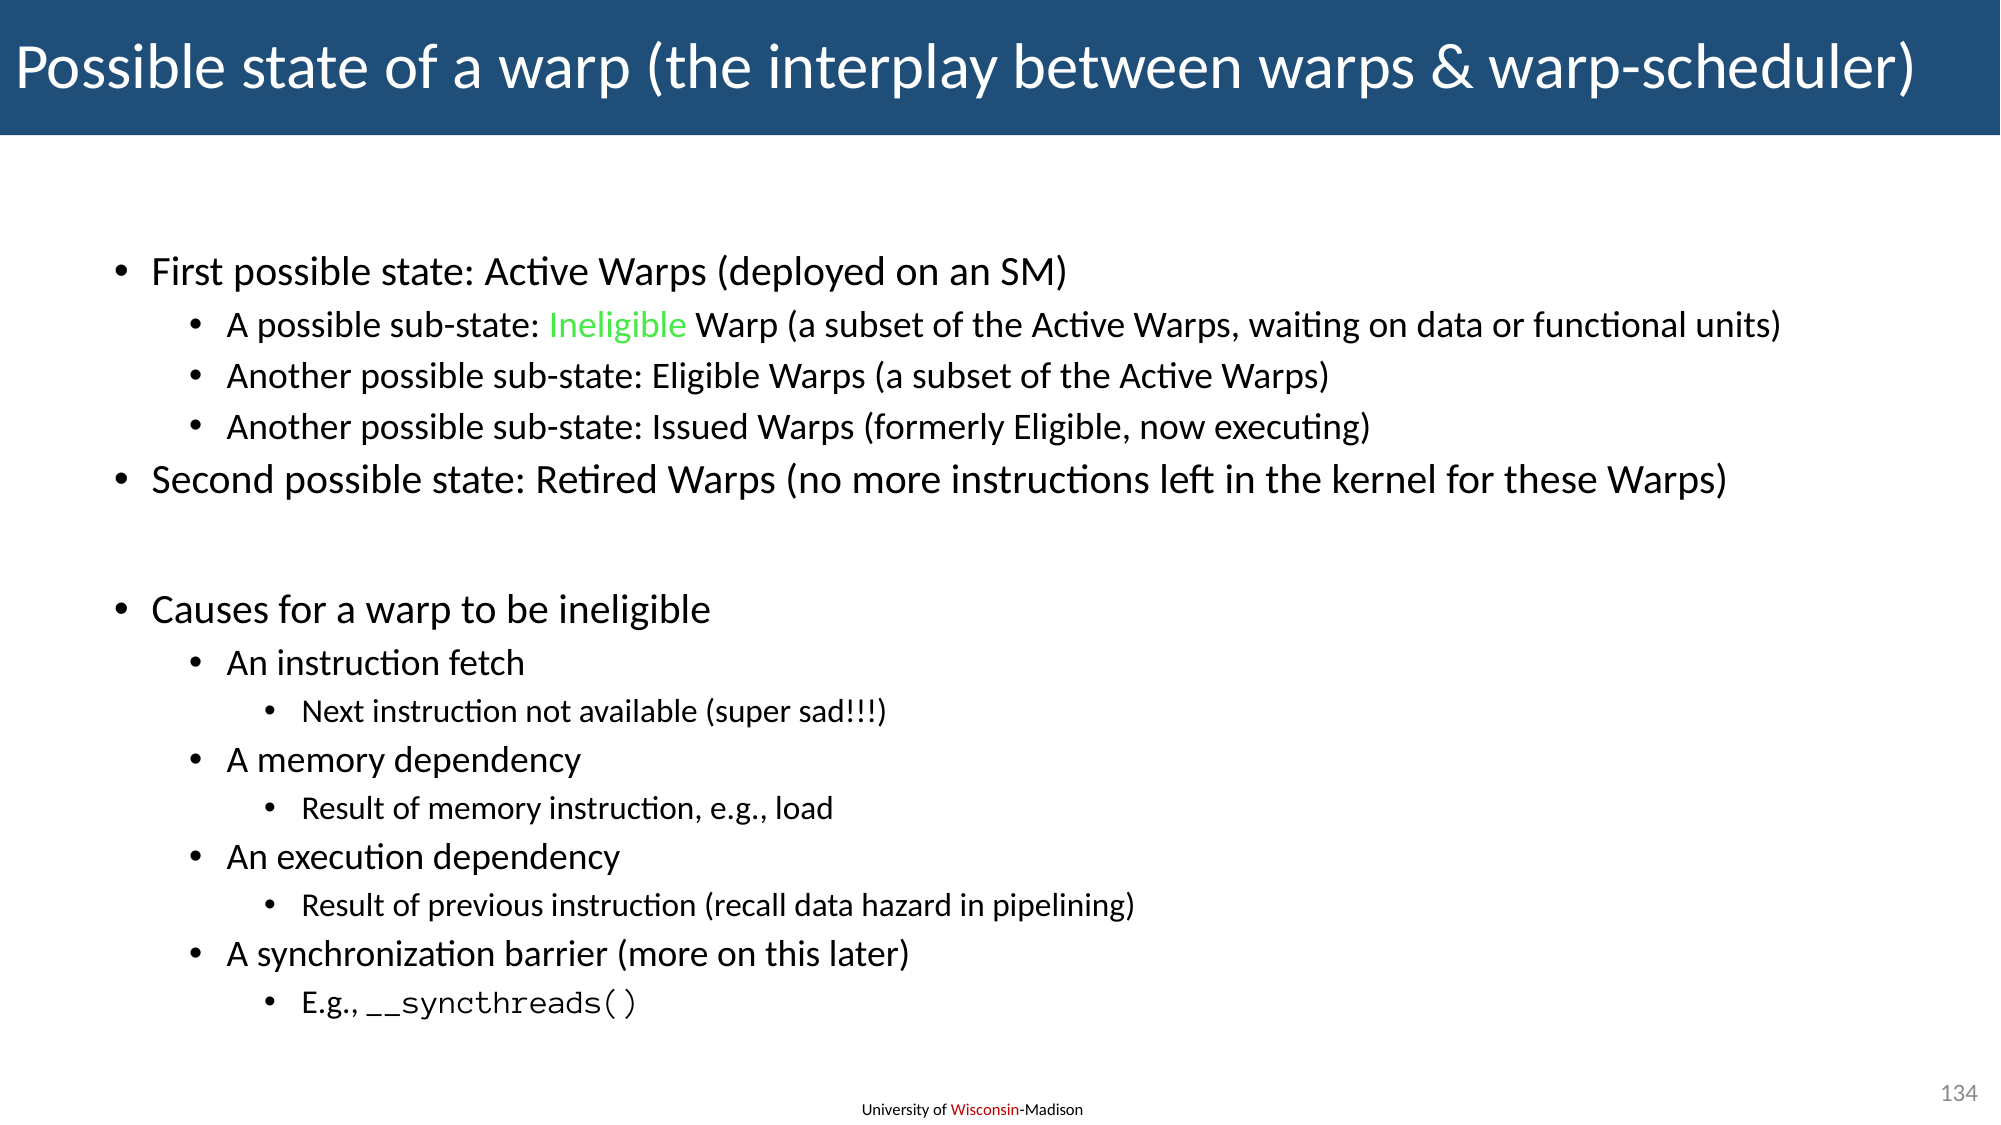

# Possible state of a warp (the interplay between warps & warp-scheduler)

First possible state: Active Warps (deployed on an SM)
A possible sub-state: Ineligible Warp (a subset of the Active Warps, waiting on data or functional units)
Another possible sub-state: Eligible Warps (a subset of the Active Warps)
Another possible sub-state: Issued Warps (formerly Eligible, now executing)
Second possible state: Retired Warps (no more instructions left in the kernel for these Warps)

Causes for a warp to be ineligible
An instruction fetch
Next instruction not available (super sad!!!)
A memory dependency
Result of memory instruction, e.g., load
An execution dependency
Result of previous instruction (recall data hazard in pipelining)
A synchronization barrier (more on this later)
E.g., __syncthreads()

134